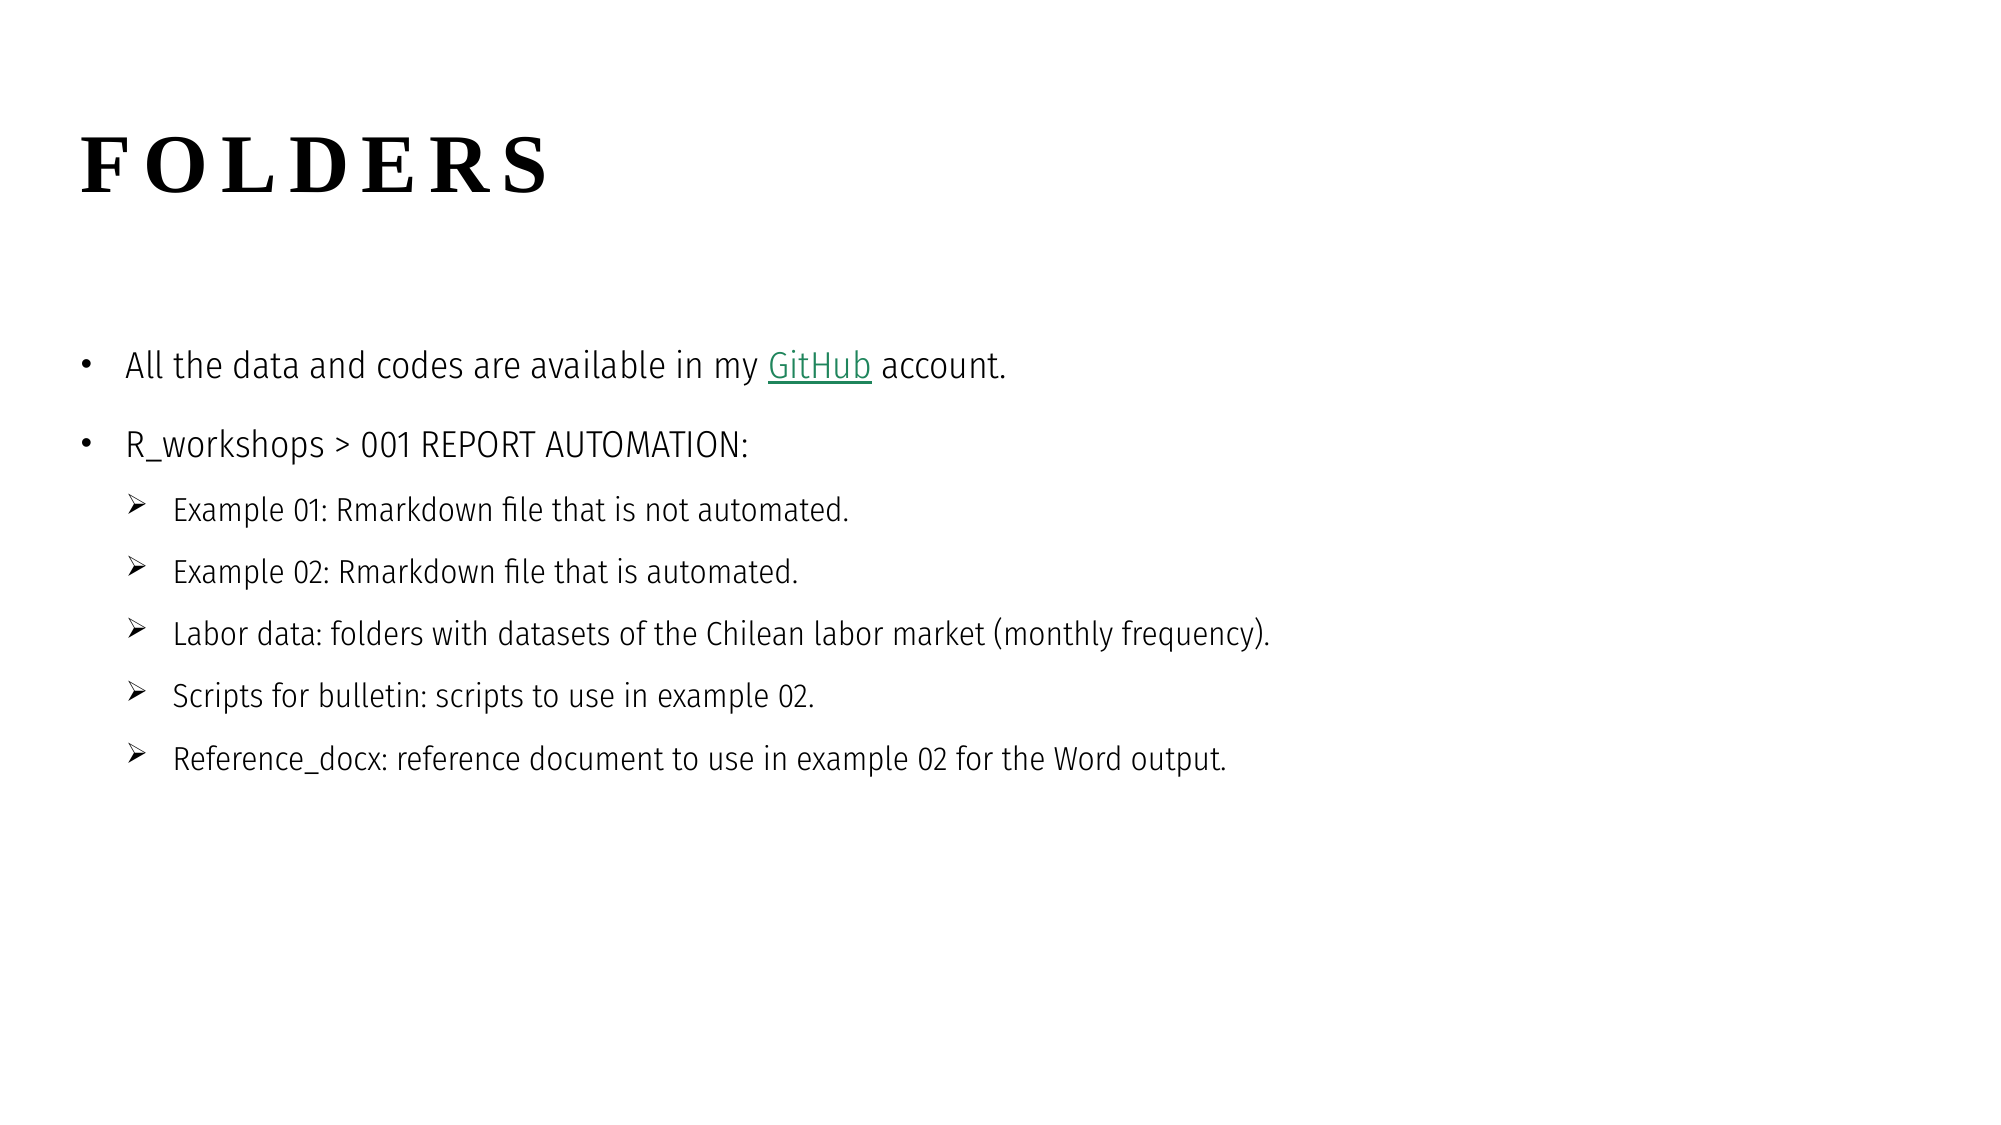

# Folders
All the data and codes are available in my GitHub account.
R_workshops > 001 REPORT AUTOMATION:
Example 01: Rmarkdown file that is not automated.
Example 02: Rmarkdown file that is automated.
Labor data: folders with datasets of the Chilean labor market (monthly frequency).
Scripts for bulletin: scripts to use in example 02.
Reference_docx: reference document to use in example 02 for the Word output.